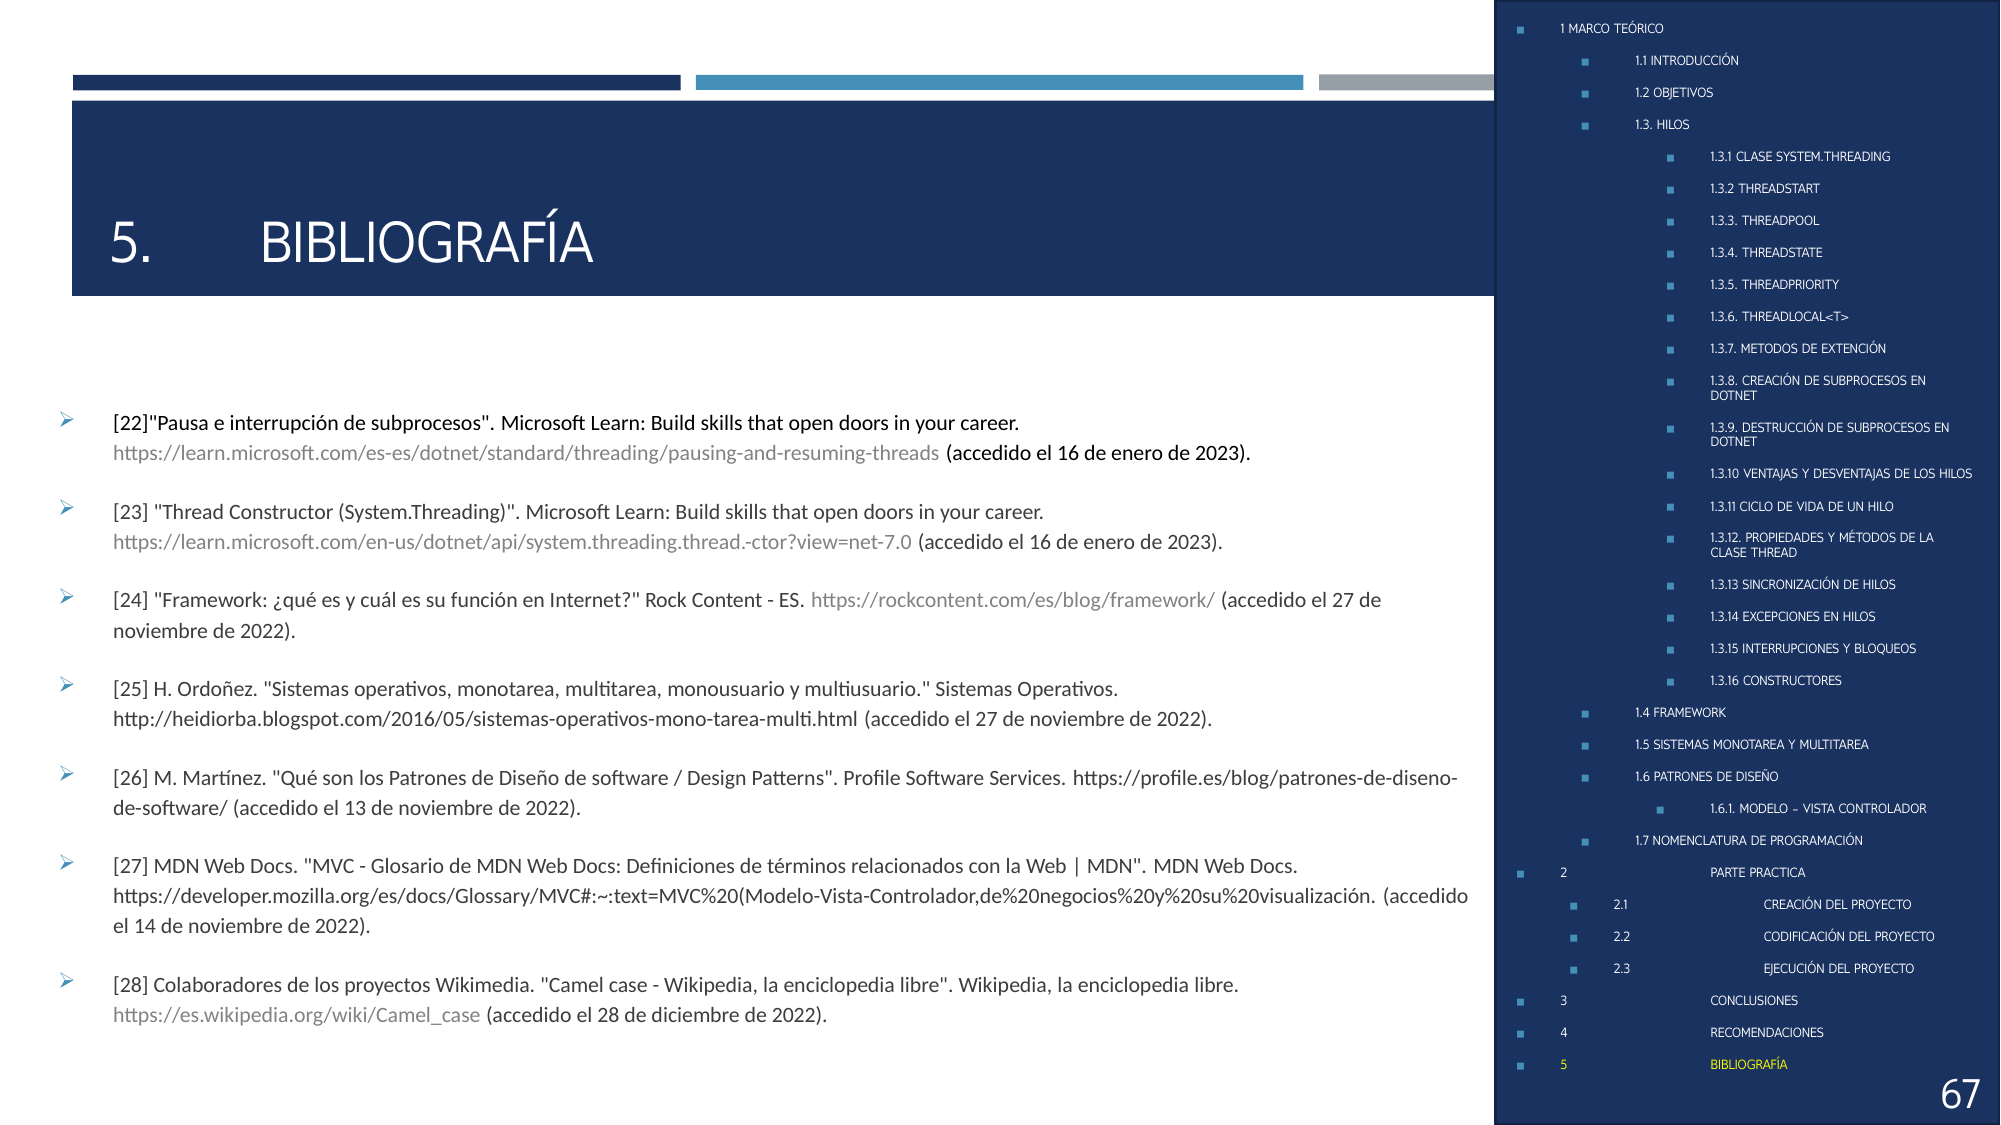

1 MARCO TEÓRICO
1.1 INTRODUCCIÓN
1.2 OBJETIVOS
1.3. HILOS
1.3.1 CLASE SYSTEM.THREADING
1.3.2 THREADSTART
1.3.3. THREADPOOL
1.3.4. THREADSTATE
1.3.5. THREADPRIORITY
1.3.6. THREADLOCAL<T>
1.3.7. METODOS DE EXTENCIÓN
1.3.8. CREACIÓN DE SUBPROCESOS EN DOTNET
1.3.9. DESTRUCCIÓN DE SUBPROCESOS EN DOTNET
1.3.10 VENTAJAS Y DESVENTAJAS DE LOS HILOS
1.3.11 CICLO DE VIDA DE UN HILO
1.3.12. PROPIEDADES Y MÉTODOS DE LA CLASE THREAD
1.3.13 SINCRONIZACIÓN DE HILOS
1.3.14 EXCEPCIONES EN HILOS
1.3.15 INTERRUPCIONES Y BLOQUEOS
1.3.16 CONSTRUCTORES
1.4 FRAMEWORK
1.5 SISTEMAS MONOTAREA Y MULTITAREA
1.6 PATRONES DE DISEÑO
1.6.1. MODELO – VISTA CONTROLADOR
1.7 NOMENCLATURA DE PROGRAMACIÓN
2	PARTE PRACTICA
2.1	CREACIÓN DEL PROYECTO
2.2	CODIFICACIÓN DEL PROYECTO
2.3	EJECUCIÓN DEL PROYECTO
3	CONCLUSIONES
4	RECOMENDACIONES
5	BIBLIOGRAFÍA
# 5.	BIBLIOGRAFÍA
[22]"Pausa e interrupción de subprocesos". Microsoft Learn: Build skills that open doors in your career. https://learn.microsoft.com/es-es/dotnet/standard/threading/pausing-and-resuming-threads (accedido el 16 de enero de 2023).
[23] "Thread Constructor (System.Threading)". Microsoft Learn: Build skills that open doors in your career. https://learn.microsoft.com/en-us/dotnet/api/system.threading.thread.-ctor?view=net-7.0 (accedido el 16 de enero de 2023).
[24] "Framework: ¿qué es y cuál es su función en Internet?" Rock Content - ES. https://rockcontent.com/es/blog/framework/ (accedido el 27 de noviembre de 2022).
[25] H. Ordoñez. "Sistemas operativos, monotarea, multitarea, monousuario y multiusuario." Sistemas Operativos. http://heidiorba.blogspot.com/2016/05/sistemas-operativos-mono-tarea-multi.html (accedido el 27 de noviembre de 2022).
[26] M. Martínez. "Qué son los Patrones de Diseño de software / Design Patterns". Profile Software Services. https://profile.es/blog/patrones-de-diseno-de-software/ (accedido el 13 de noviembre de 2022).
[27] MDN Web Docs. "MVC - Glosario de MDN Web Docs: Definiciones de términos relacionados con la Web | MDN". MDN Web Docs. https://developer.mozilla.org/es/docs/Glossary/MVC#:~:text=MVC%20(Modelo-Vista-Controlador,de%20negocios%20y%20su%20visualización. (accedido el 14 de noviembre de 2022).
[28] Colaboradores de los proyectos Wikimedia. "Camel case - Wikipedia, la enciclopedia libre". Wikipedia, la enciclopedia libre. https://es.wikipedia.org/wiki/Camel_case (accedido el 28 de diciembre de 2022).

30
67